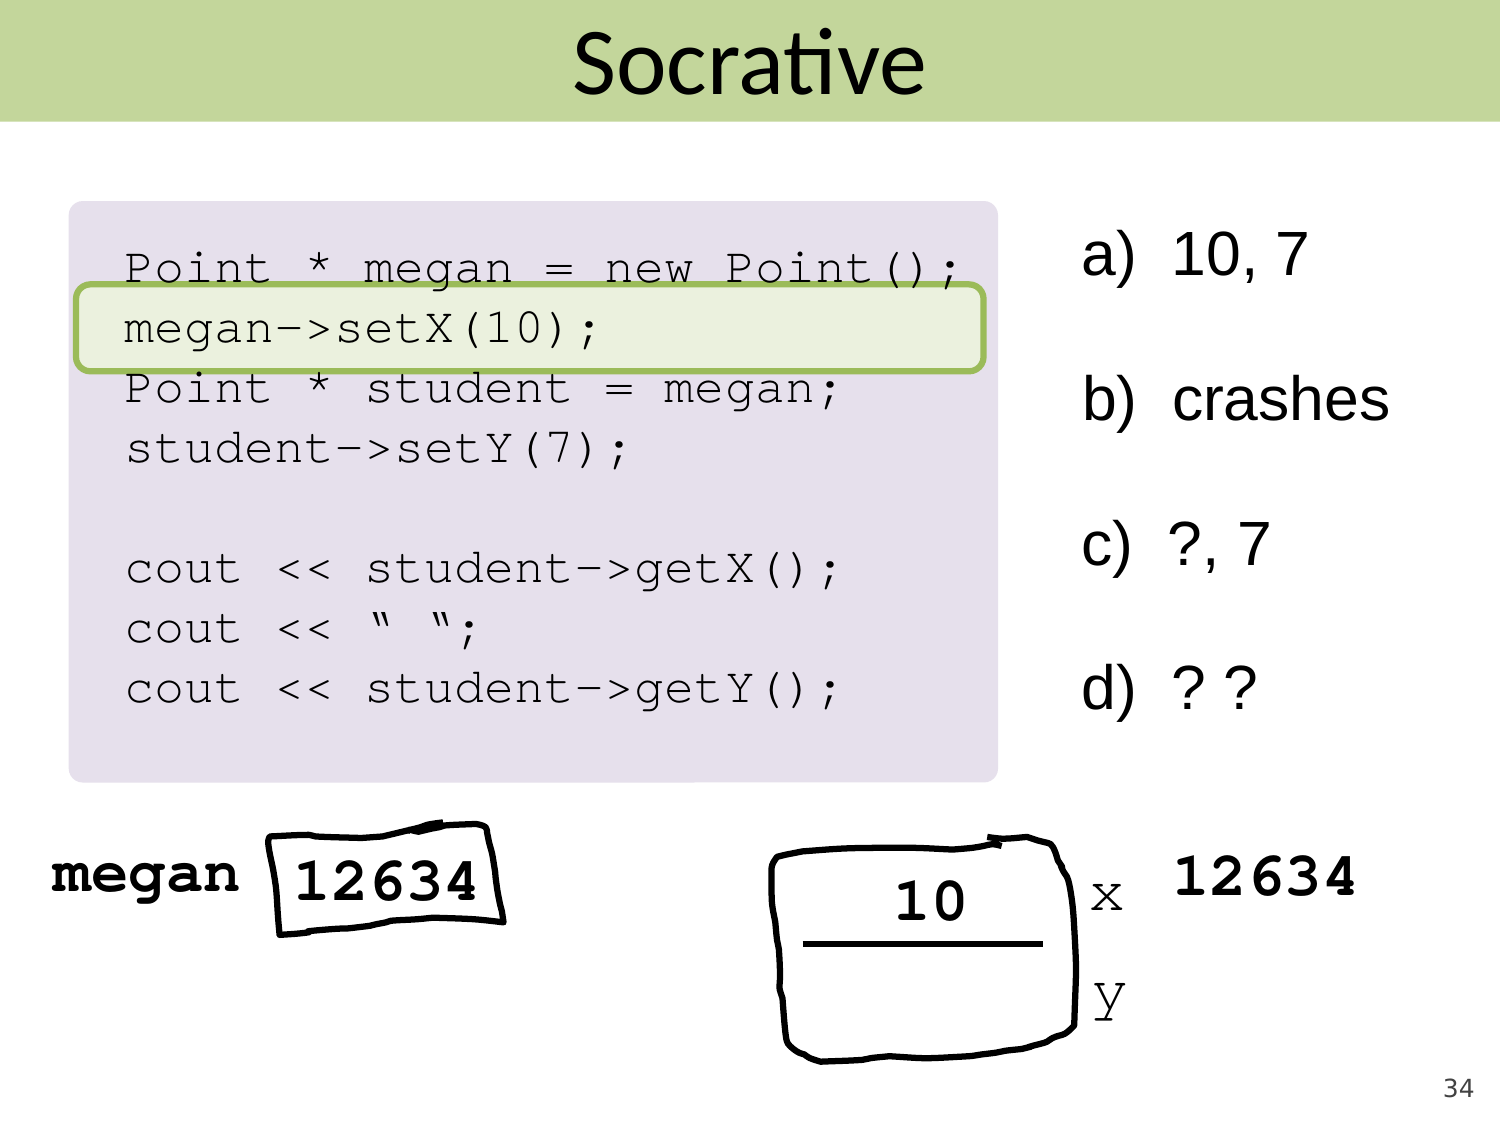

# Socrative

a)  10, 7
Point * megan = new Point();
megan->setX(10);
Point * student = megan;
student->setY(7);

cout << student->getX();
cout << “ “;
cout << student->getY();

b)  crashes
c)  ?, 7
d)  ? ?
megan

12634
12634

x
10
y